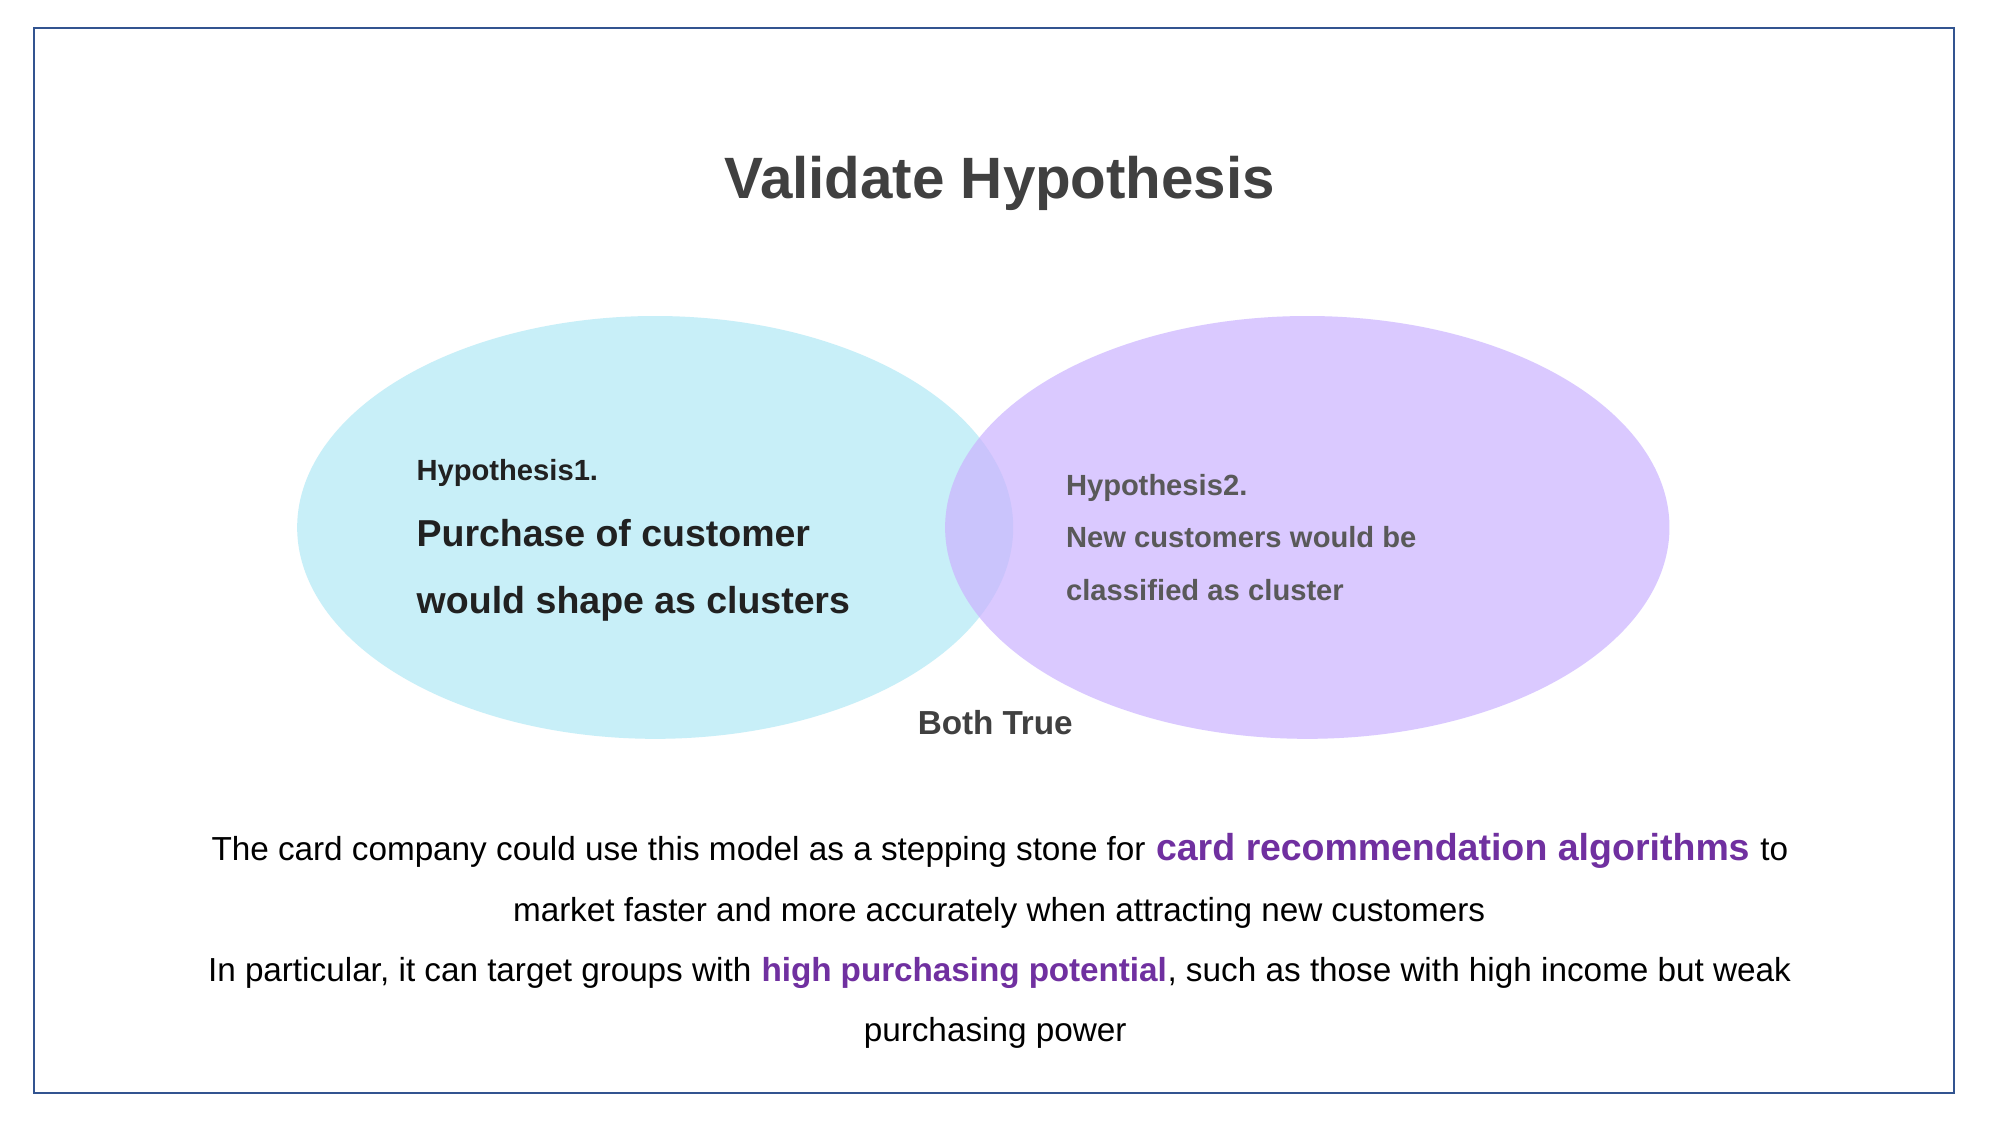

Validate Hypothesis
Hypothesis1.
Purchase of customer would shape as clusters
Hypothesis2.
New customers would be classified as cluster
Both True

The card company could use this model as a stepping stone for card recommendation algorithms to market faster and more accurately when attracting new customers
In particular, it can target groups with high purchasing potential, such as those with high income but weak purchasing power